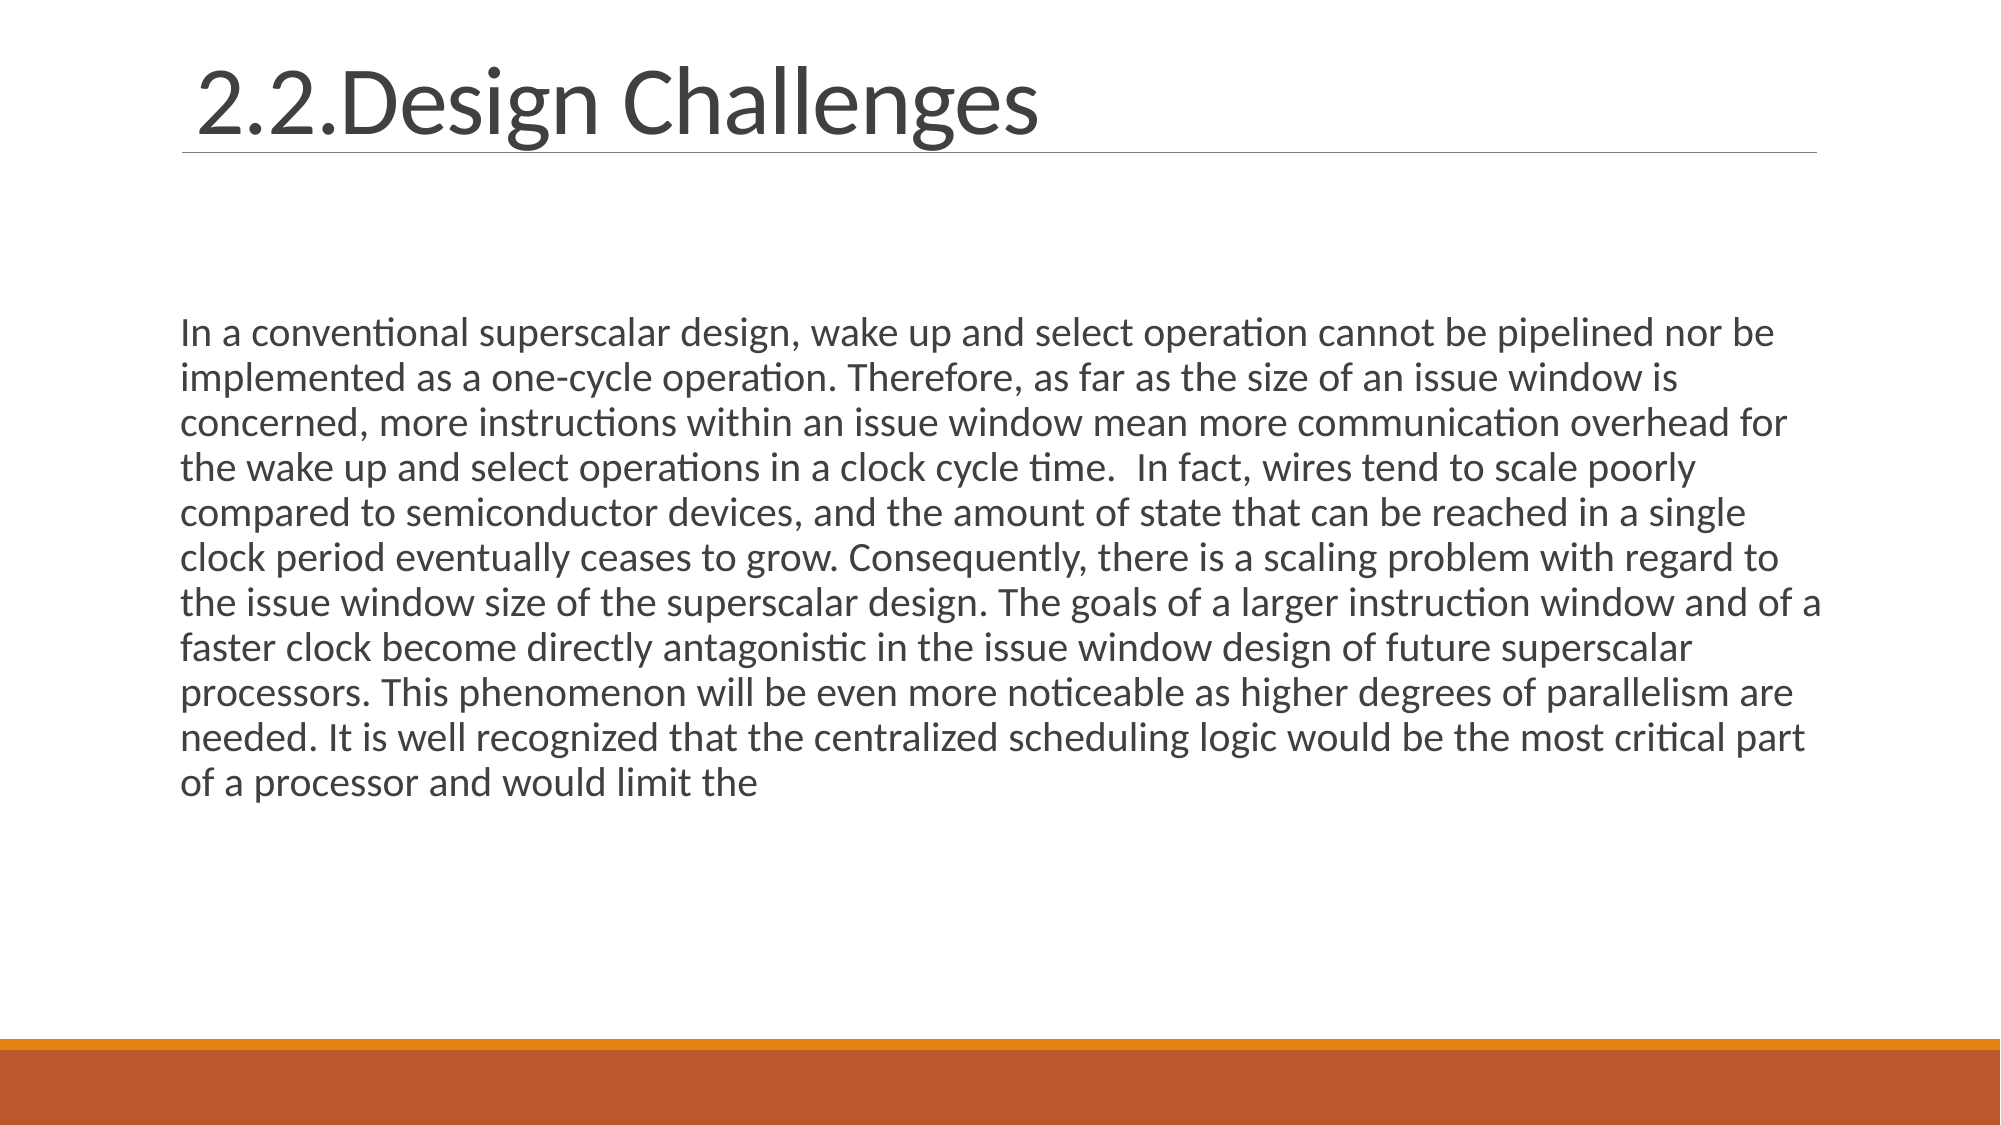

# 2.2.Design Challenges
In a conventional superscalar design, wake up and select operation cannot be pipelined nor be implemented as a one-cycle operation. Therefore, as far as the size of an issue window is concerned, more instructions within an issue window mean more communication overhead for the wake up and select operations in a clock cycle time.  In fact, wires tend to scale poorly compared to semiconductor devices, and the amount of state that can be reached in a single clock period eventually ceases to grow. Consequently, there is a scaling problem with regard to the issue window size of the superscalar design. The goals of a larger instruction window and of a faster clock become directly antagonistic in the issue window design of future superscalar processors. This phenomenon will be even more noticeable as higher degrees of parallelism are needed. It is well recognized that the centralized scheduling logic would be the most critical part of a processor and would limit the